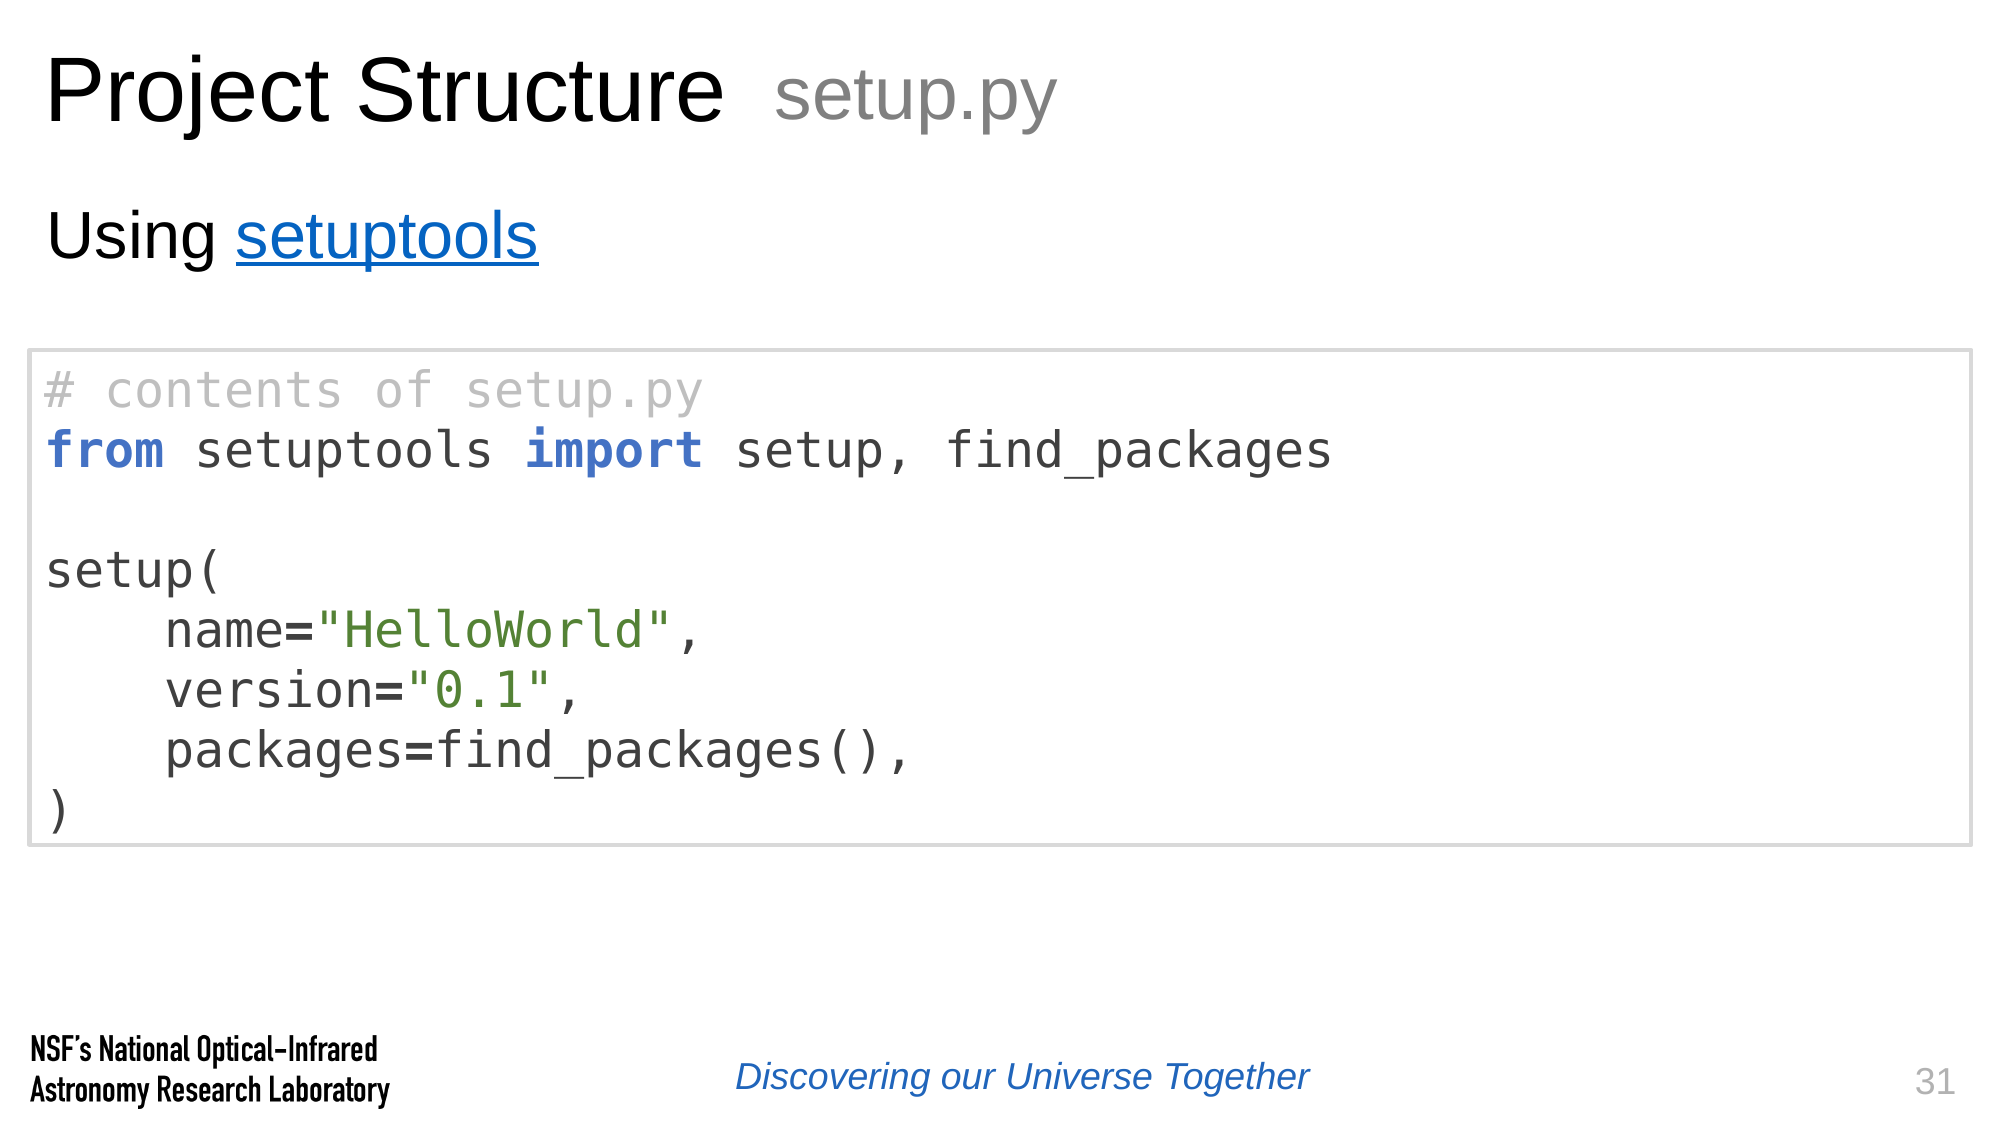

# Project Structure
setup.py
Using setuptools
# contents of setup.py
from setuptools import setup, find_packages

setup(
    name="HelloWorld",
    version="0.1",
    packages=find_packages(),
)
31